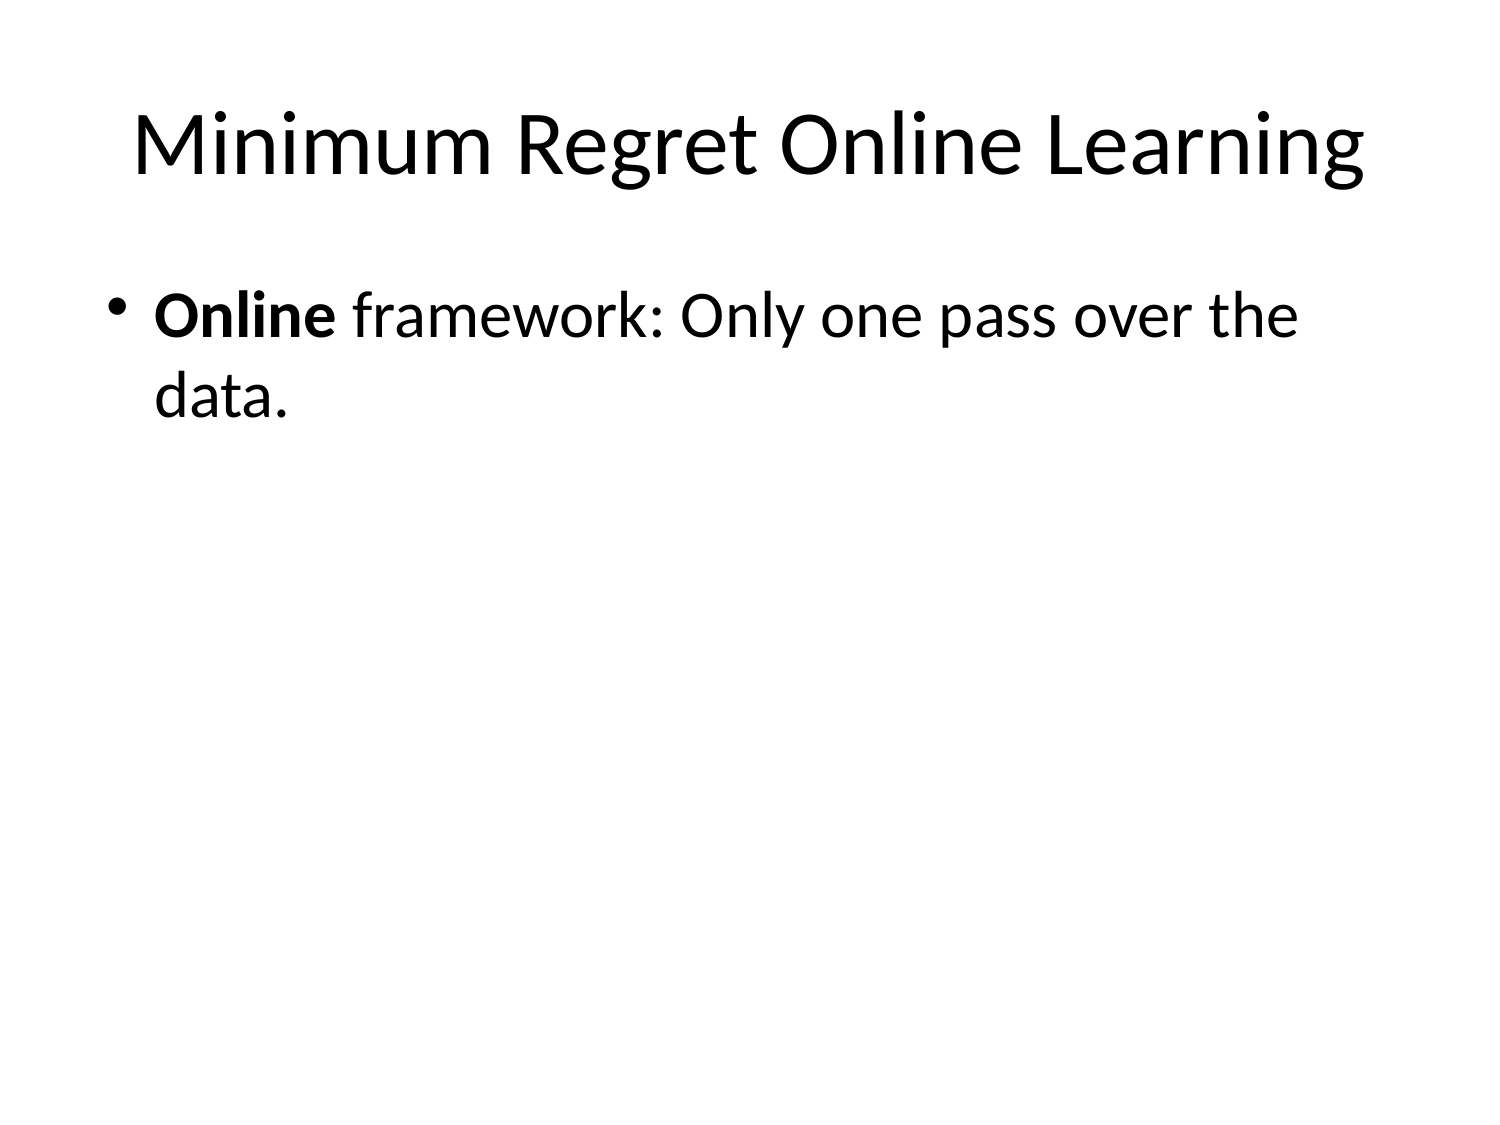

# Minimum Regret Online Learning
Online framework: Only one pass over the data.